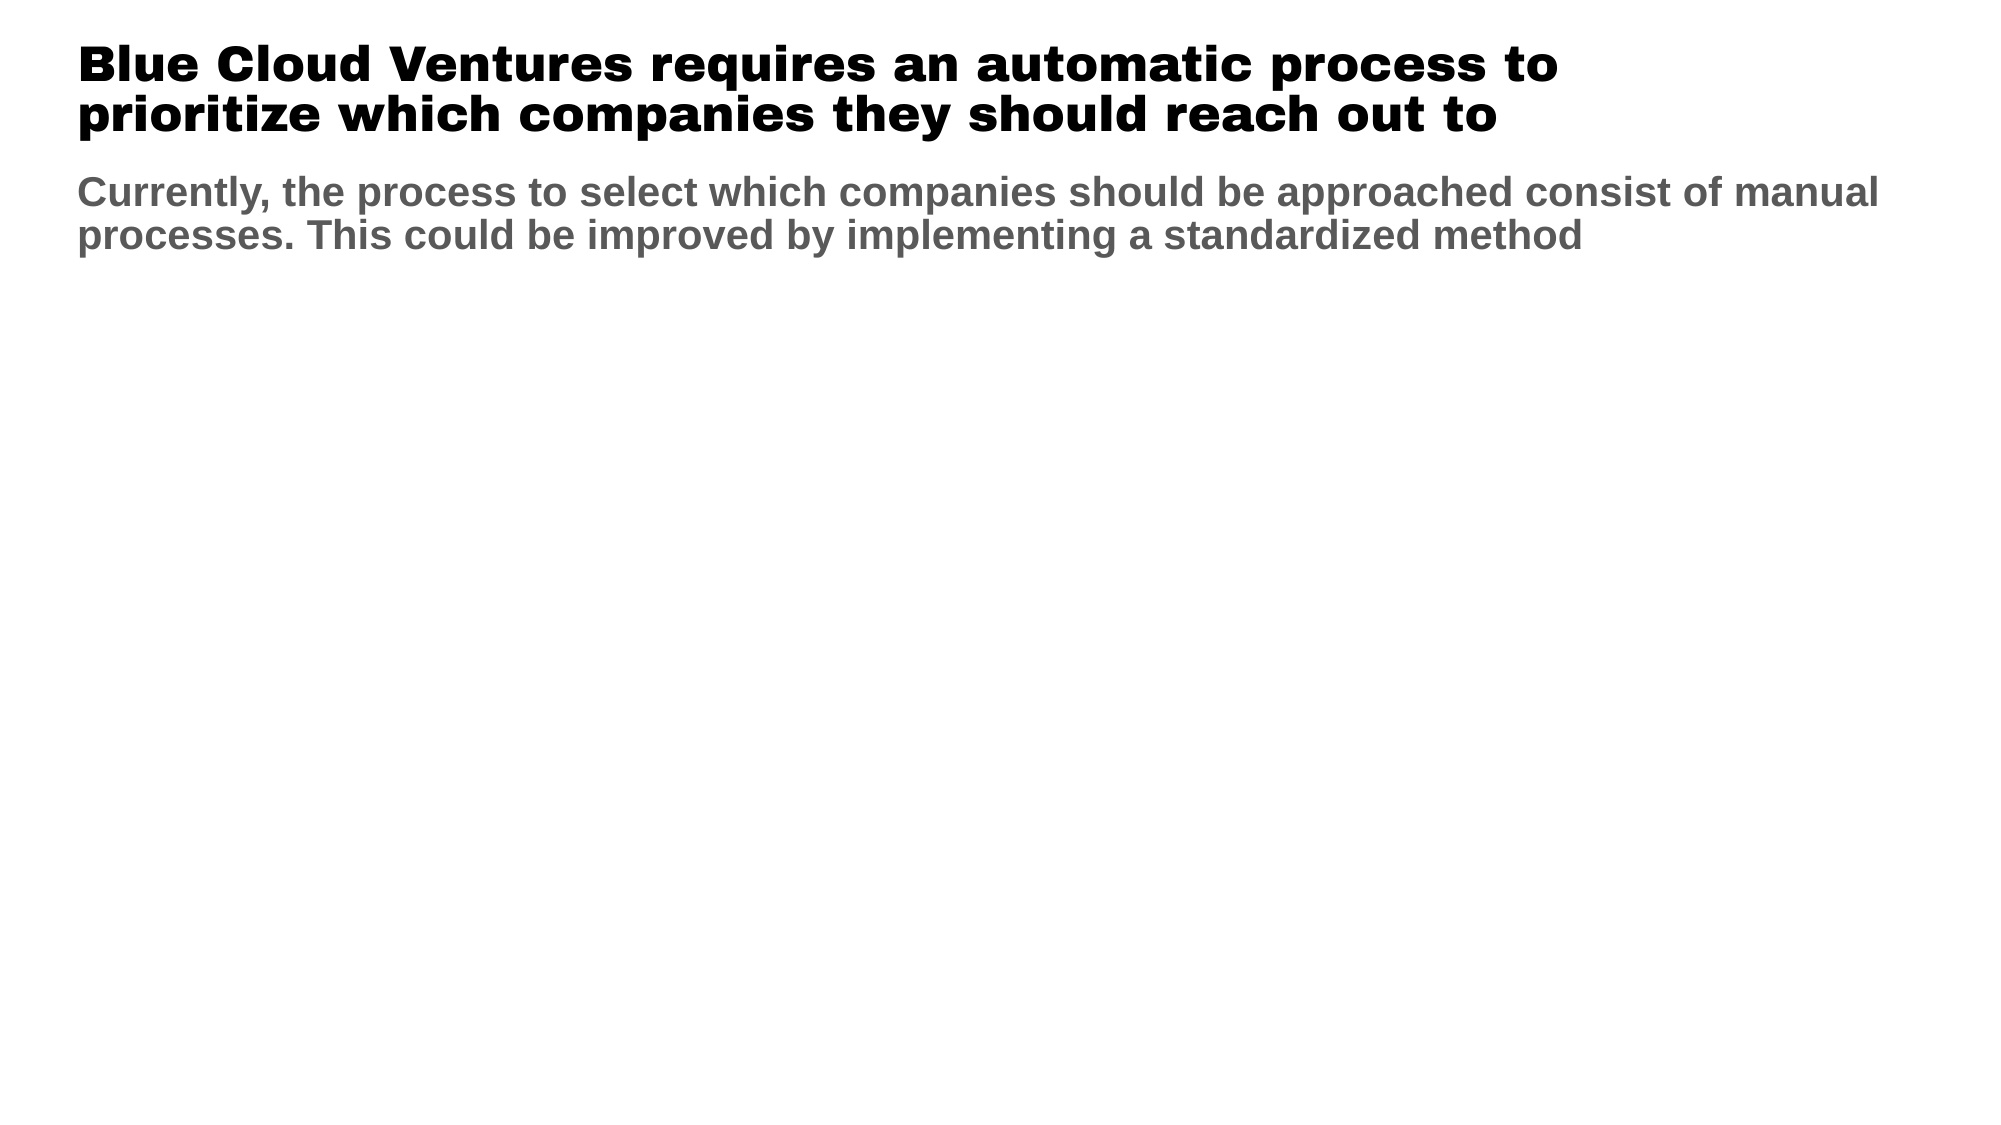

# Blue Cloud Ventures requires an automatic process to prioritize which companies they should reach out to
Currently, the process to select which companies should be approached consist of manual processes. This could be improved by implementing a standardized method